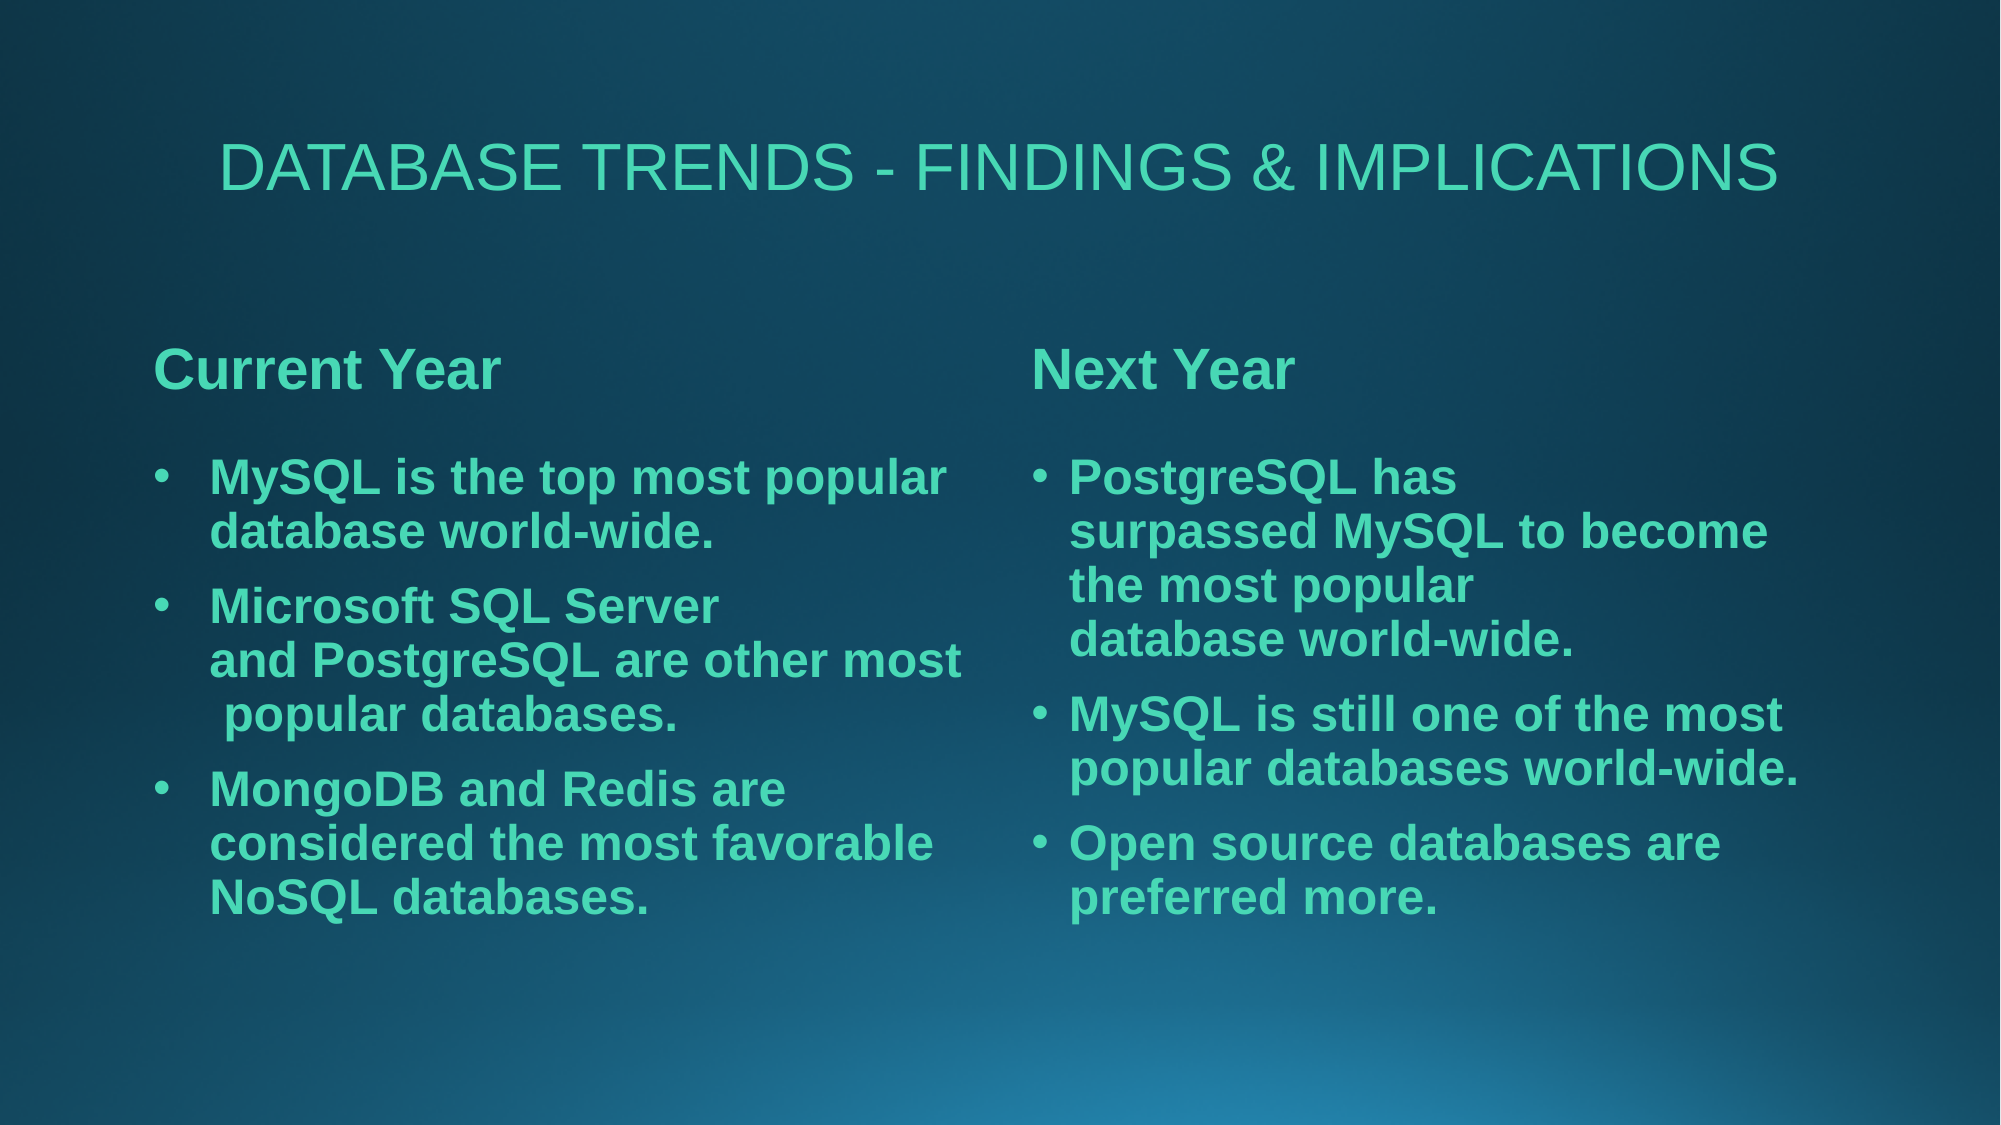

# DATABASE TRENDS - FINDINGS & IMPLICATIONS
Current Year
Next Year
PostgreSQL has surpassed MySQL to become the most popular database world-wide.
MySQL is still one of the most popular databases world-wide.
Open source databases are preferred more.

MySQL is the top most popular database world-wide.
Microsoft SQL Server and PostgreSQL are other most popular databases.
MongoDB and Redis are considered the most favorable NoSQL databases.